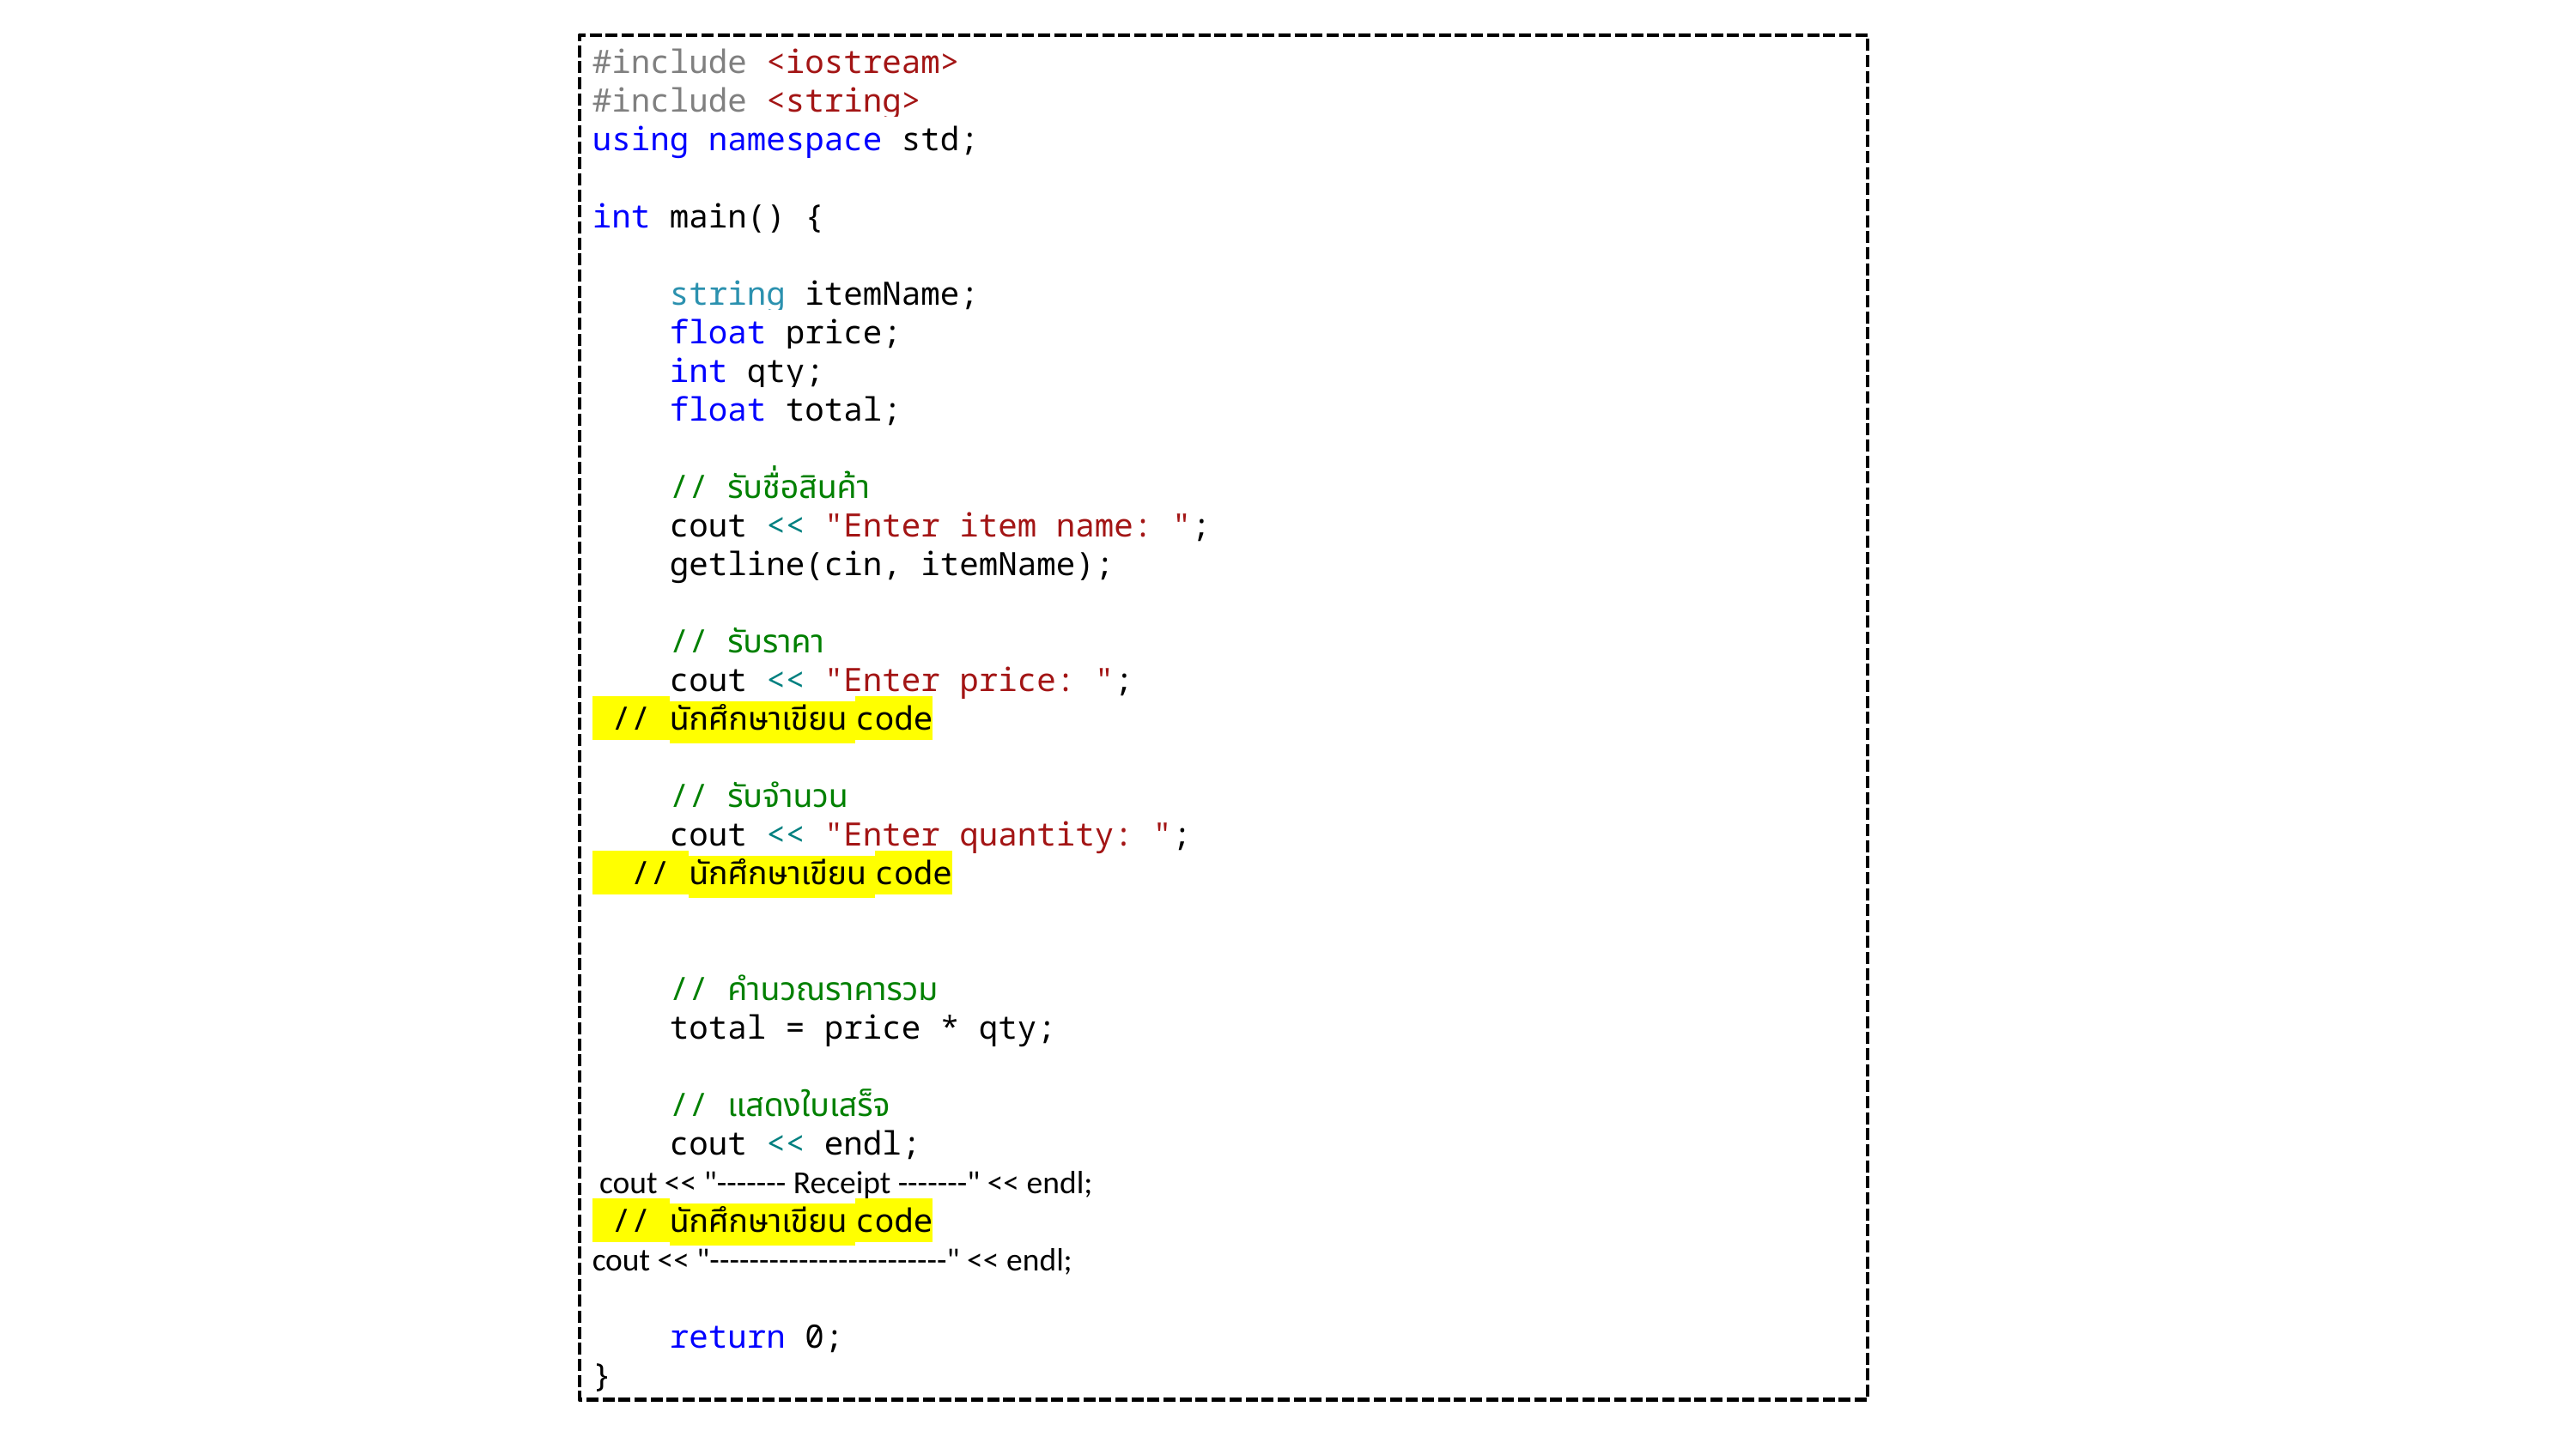

#include <iostream>
#include <string>
using namespace std;

int main() {

    string itemName;
    float price;
    int qty;
    float total;

    // รับชื่อสินค้า
    cout << "Enter item name: ";
    getline(cin, itemName);

    // รับราคา
    cout << "Enter price: ";
 // นักศึกษาเขียน code

    // รับจำนวน
    cout << "Enter quantity: ";
  // นักศึกษาเขียน code

    // คำนวณราคารวม
    total = price * qty;

    // แสดงใบเสร็จ
    cout << endl;
 cout << "------- Receipt -------" << endl;
 // นักศึกษาเขียน code
cout << "------------------------" << endl;

    return 0;
}